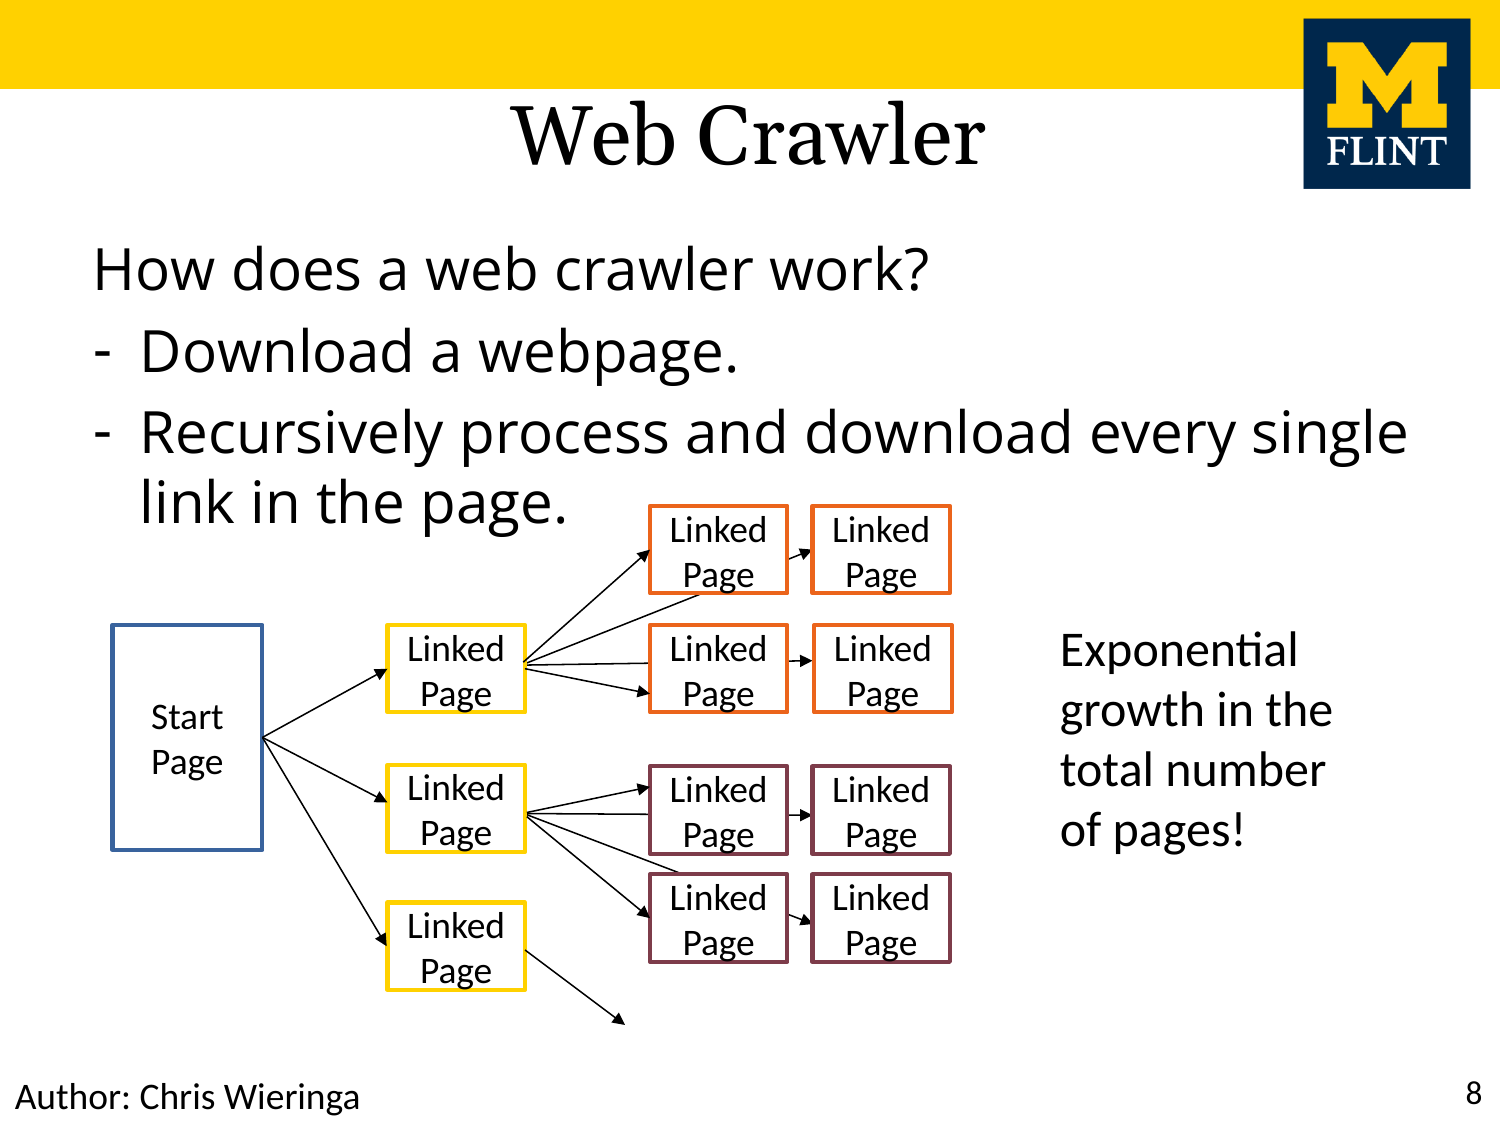

# Web Crawler
How does a web crawler work?
Download a webpage.
Recursively process and download every single link in the page.

Linked Page
Linked Page
Exponential growth in the total number of pages!
Start Page
Linked Page
Linked Page
Linked Page
Linked Page
Linked Page
Linked Page
Linked Page
Linked Page
Linked Page
8
Author: Chris Wieringa